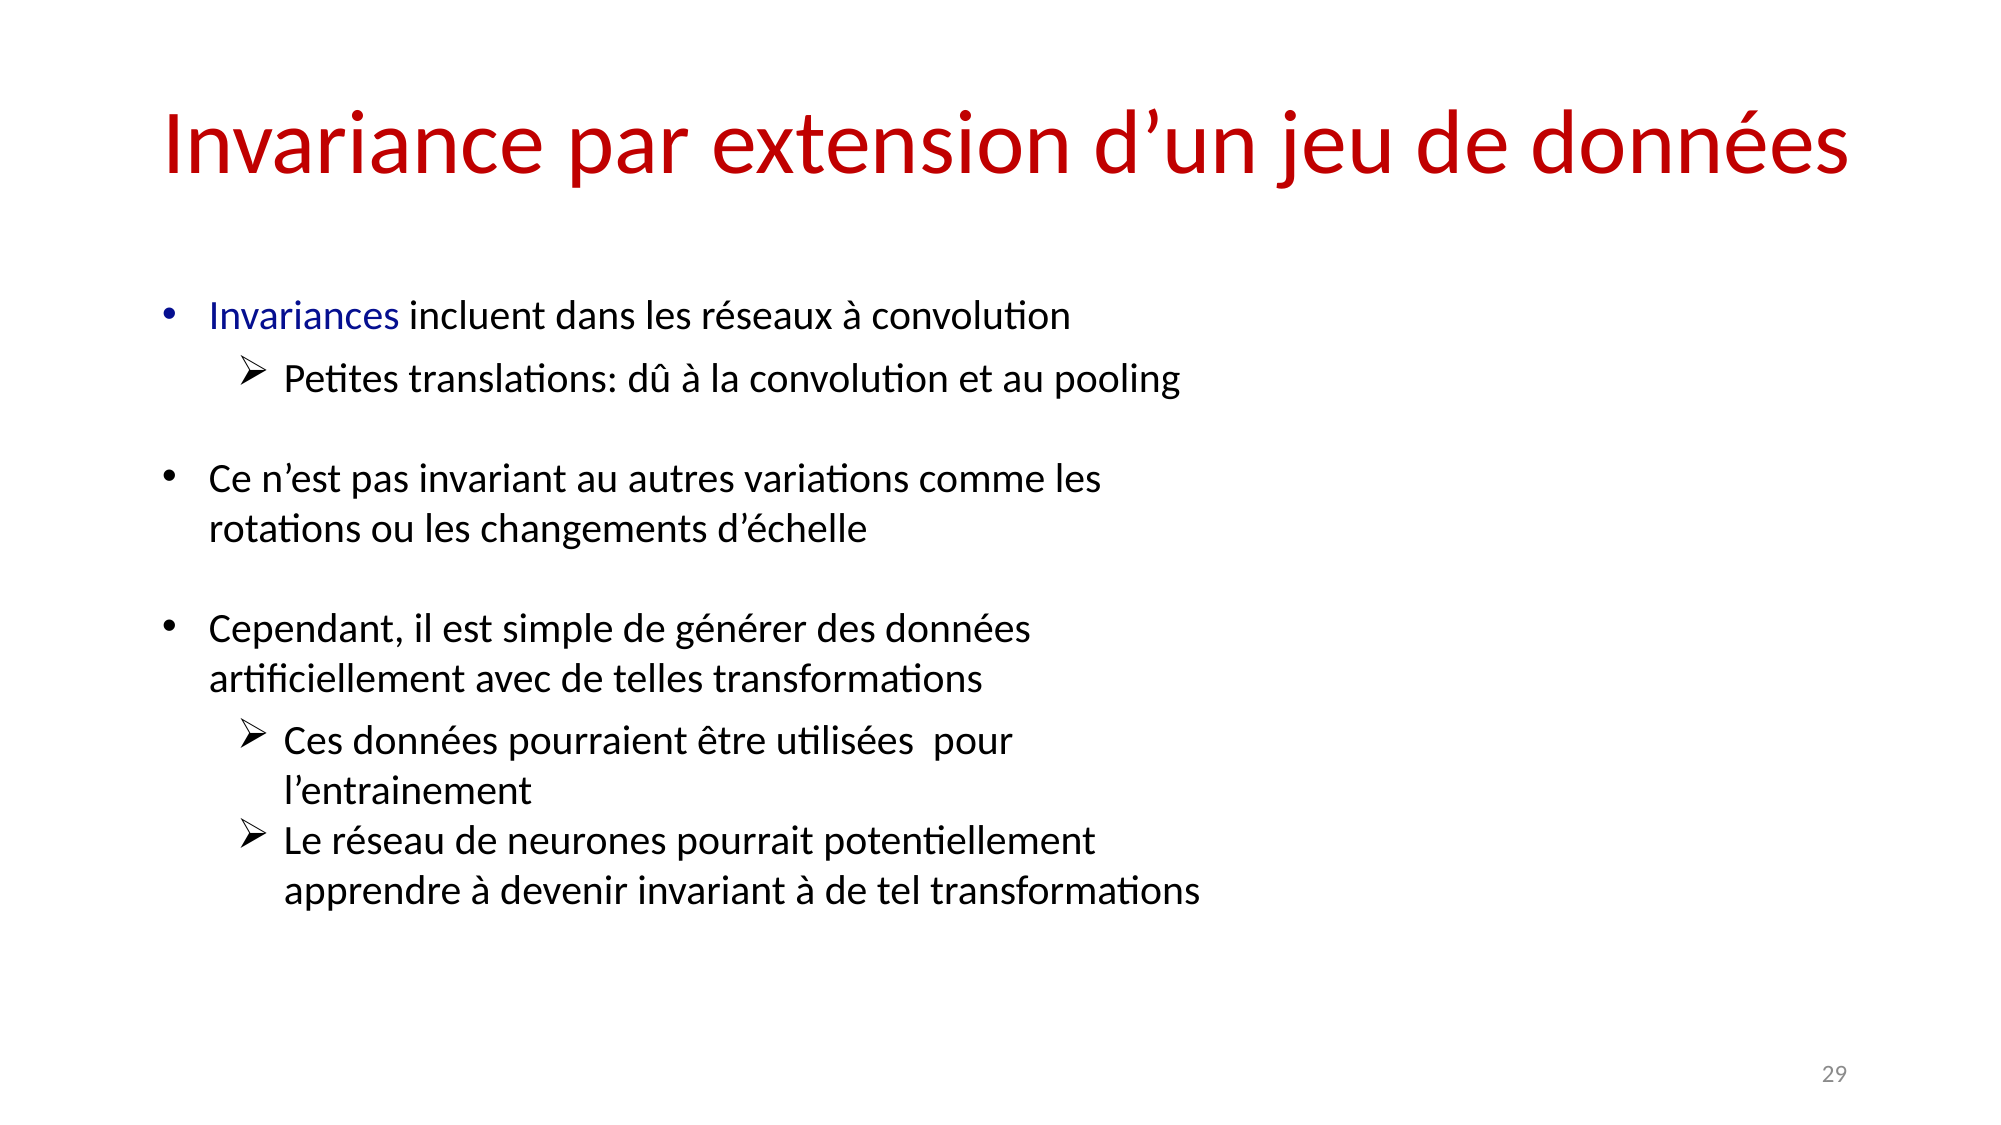

# Invariance par extension d’un jeu de données
Invariances incluent dans les réseaux à convolution
Petites translations: dû à la convolution et au pooling

Ce n’est pas invariant au autres variations comme les rotations ou les changements d’échelle

Cependant, il est simple de générer des données artificiellement avec de telles transformations
Ces données pourraient être utilisées  pour l’entrainement
Le réseau de neurones pourrait potentiellement apprendre à devenir invariant à de tel transformations

29